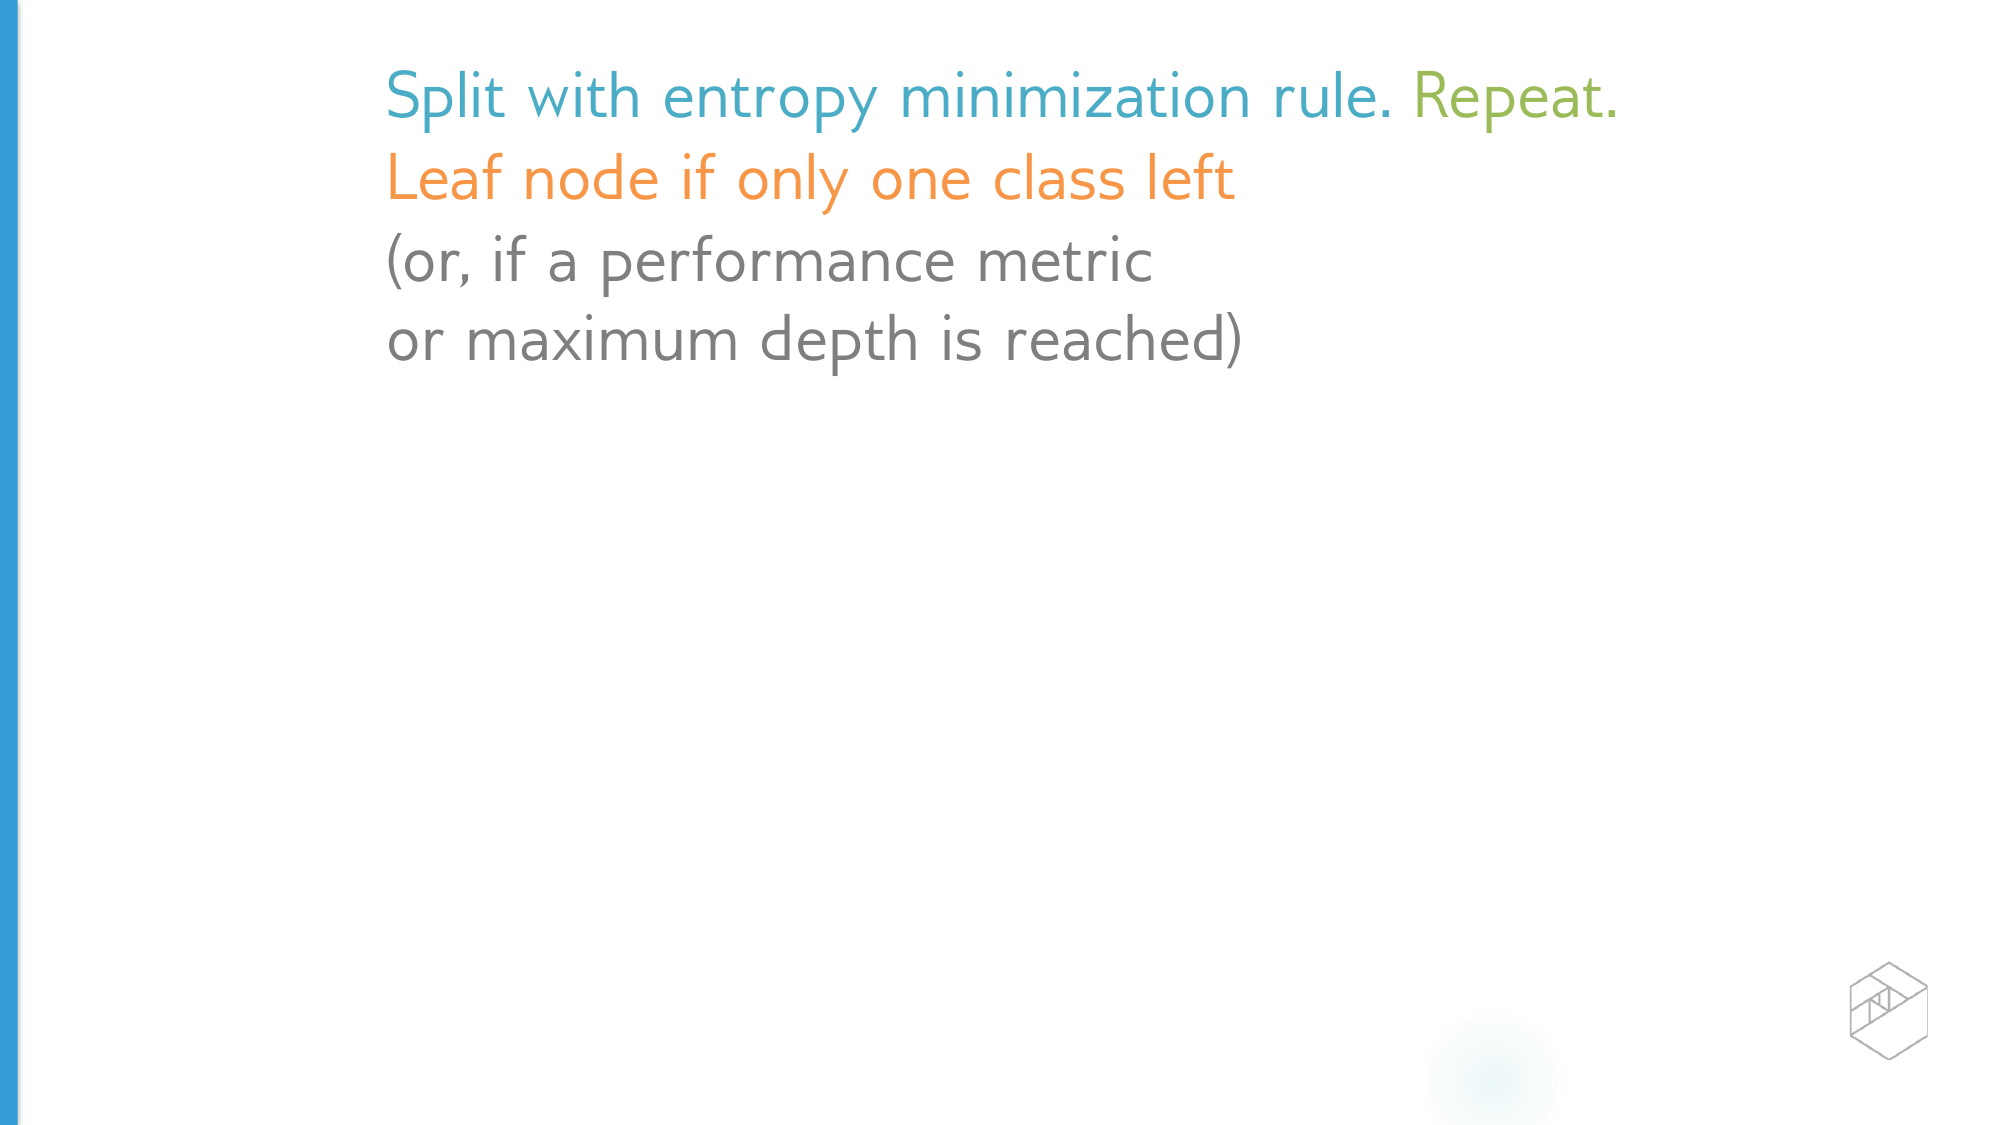

Split with entropy minimization rule. Repeat.
Leaf node if only one class left
(or, if a performance metric
or maximum depth is reached)